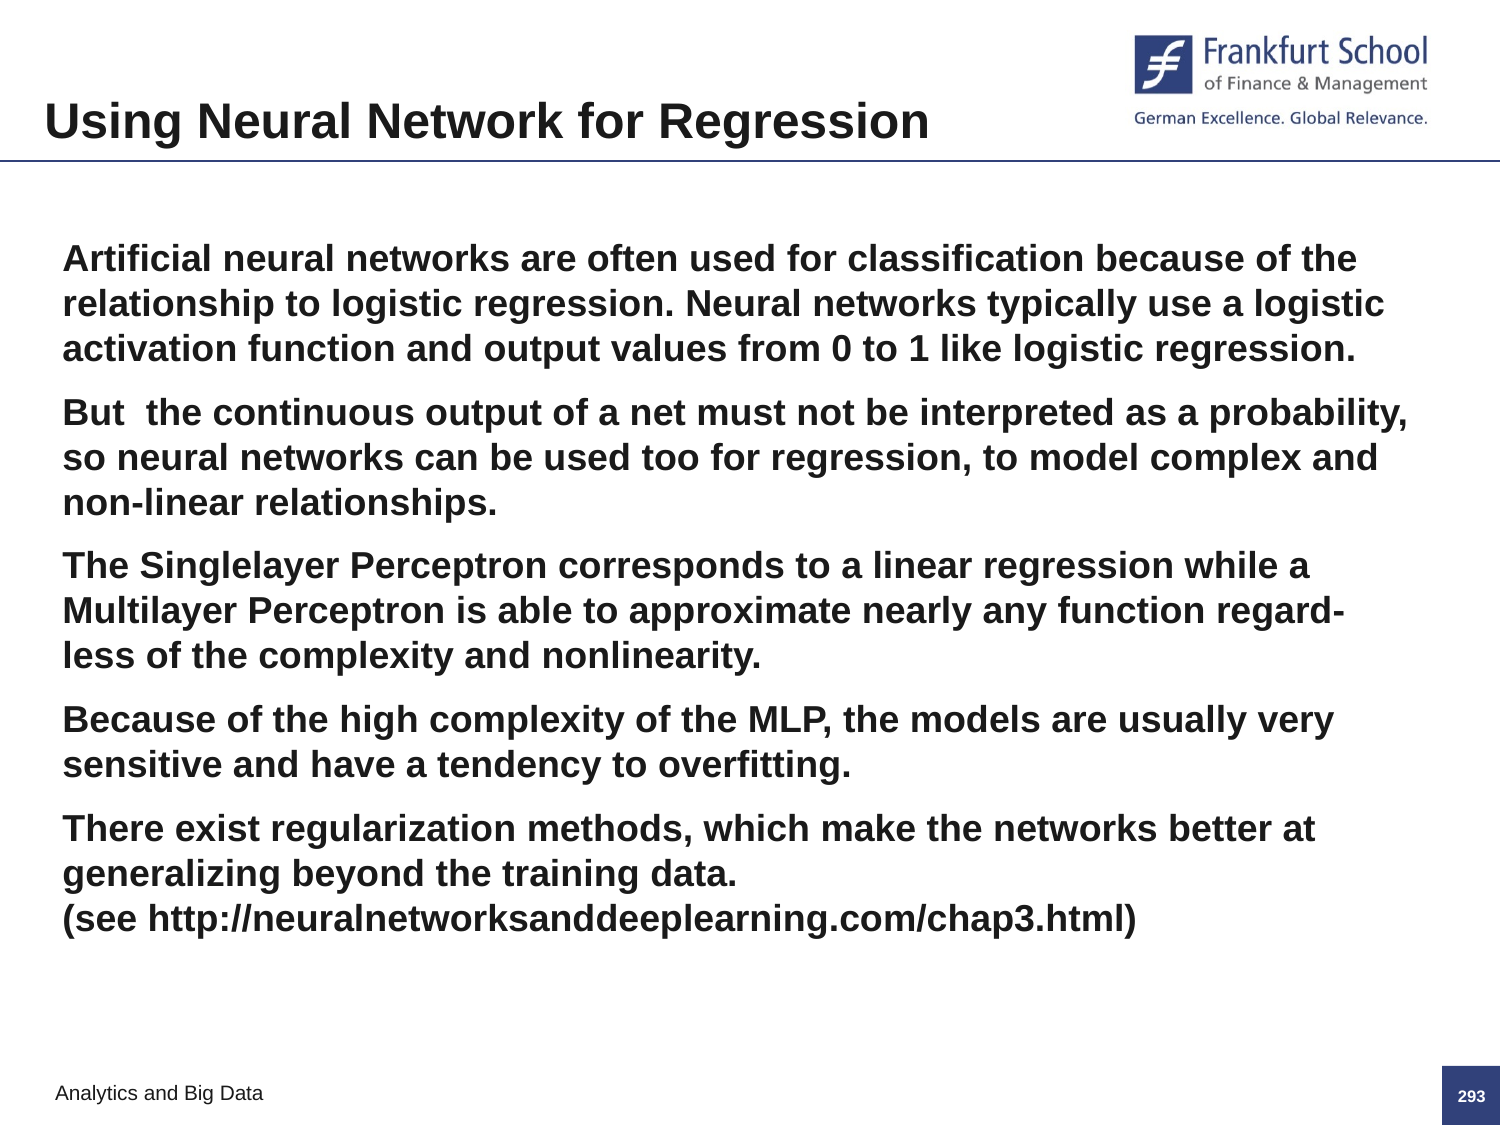

Using Neural Network for Regression
Artificial neural networks are often used for classification because of the relationship to logistic regression. Neural networks typically use a logistic activation function and output values from 0 to 1 like logistic regression.
But  the continuous output of a net must not be interpreted as a probability, so neural networks can be used too for regression, to model complex and non-linear relationships.
The Singlelayer Perceptron corresponds to a linear regression while a Multilayer Perceptron is able to approximate nearly any function regard-less of the complexity and nonlinearity.
Because of the high complexity of the MLP, the models are usually very sensitive and have a tendency to overfitting.
There exist regularization methods, which make the networks better at generalizing beyond the training data.
(see http://neuralnetworksanddeeplearning.com/chap3.html)
293